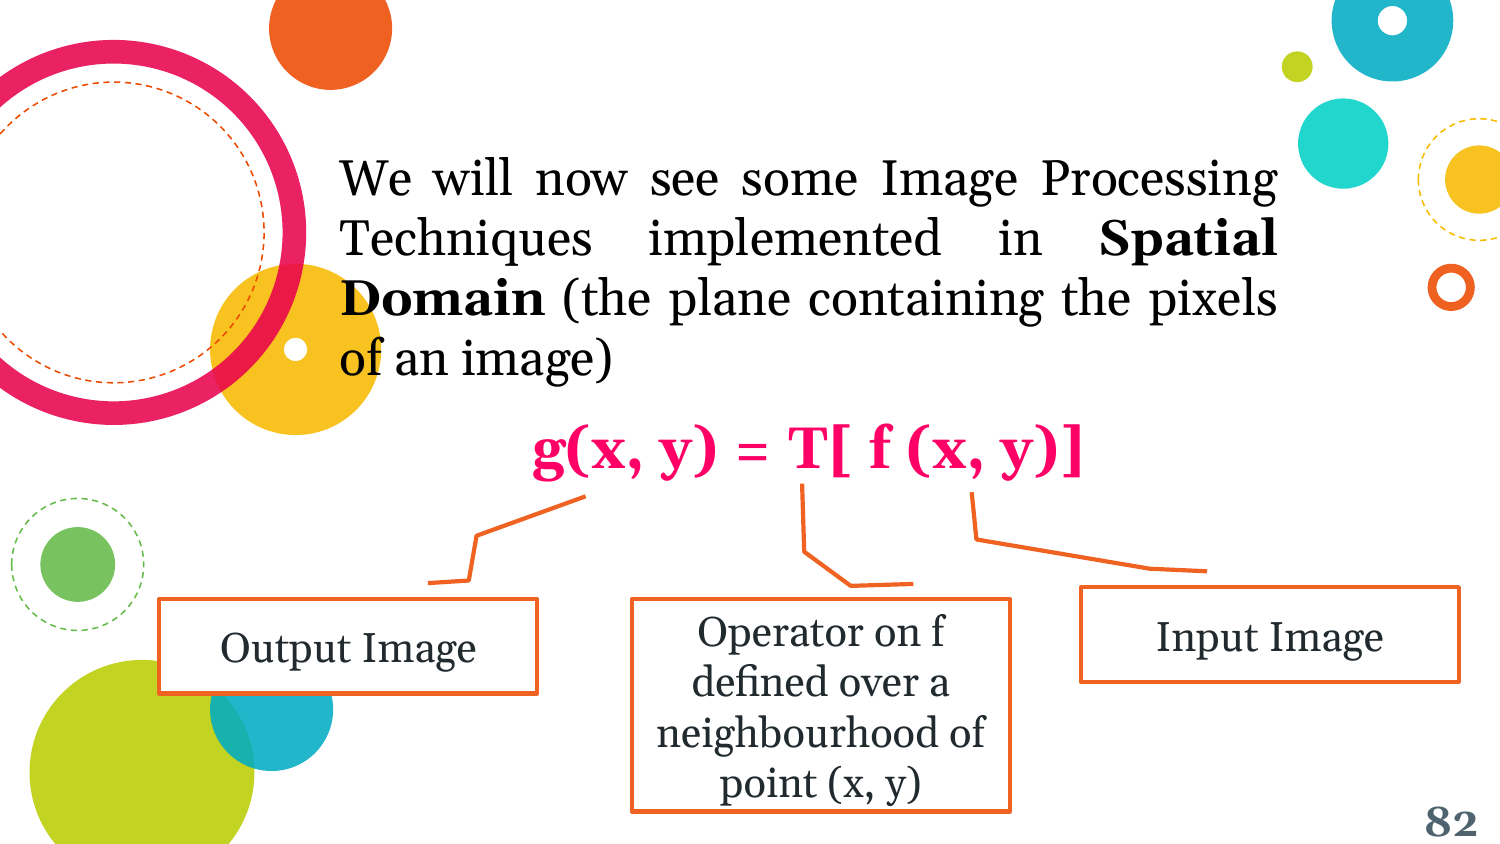

We will now see some Image Processing Techniques implemented in Spatial Domain (the plane containing the pixels of an image)
g(x, y) = T[ f (x, y)]
Input Image
Output Image
Operator on f defined over a neighbourhood of point (x, y)
82